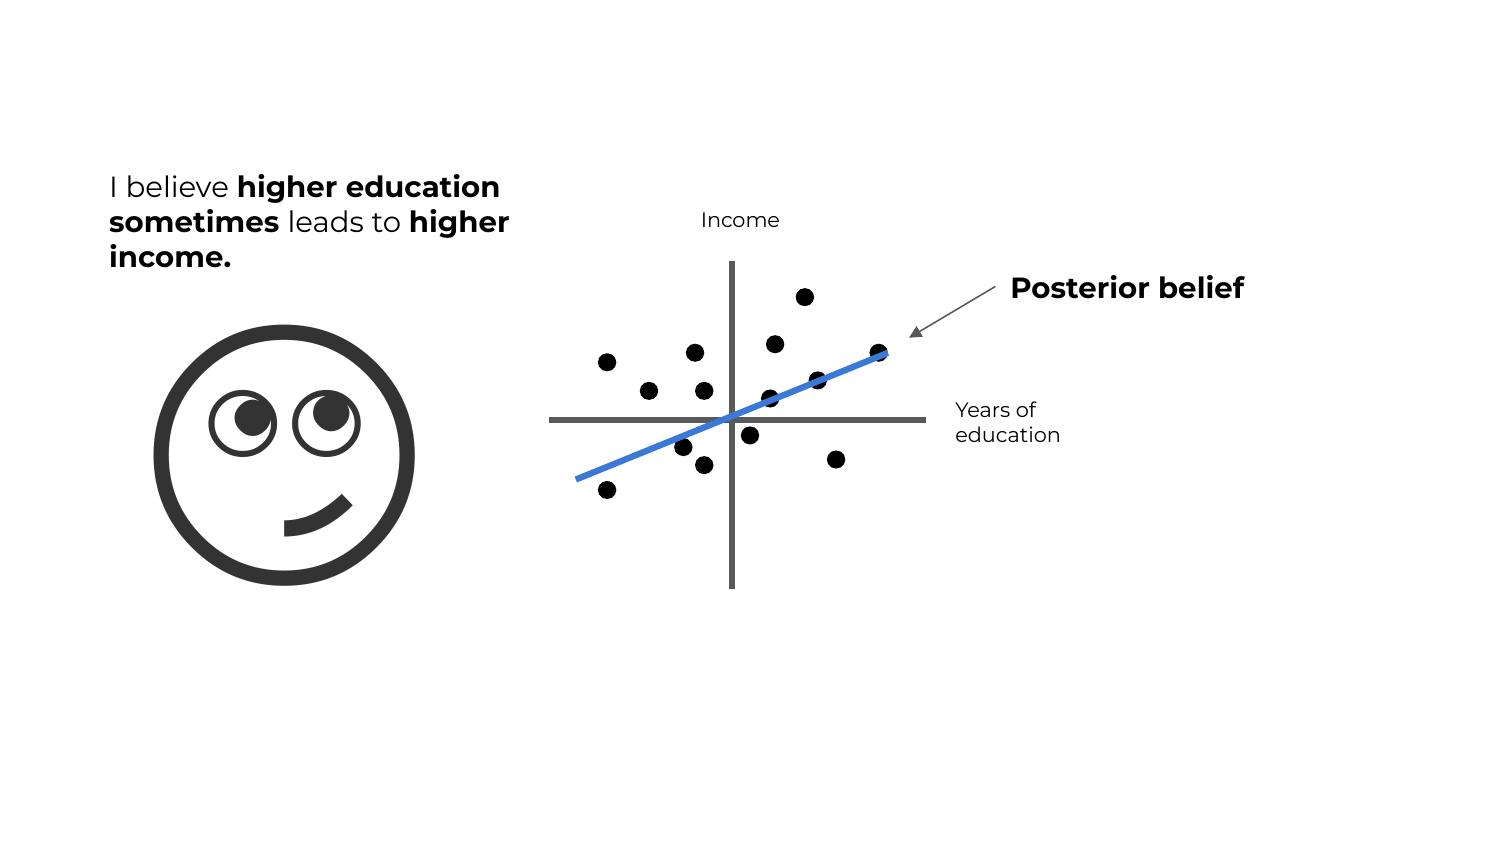

I believe higher education sometimes leads to higher income.
Income
🙄
Posterior belief

Years of education